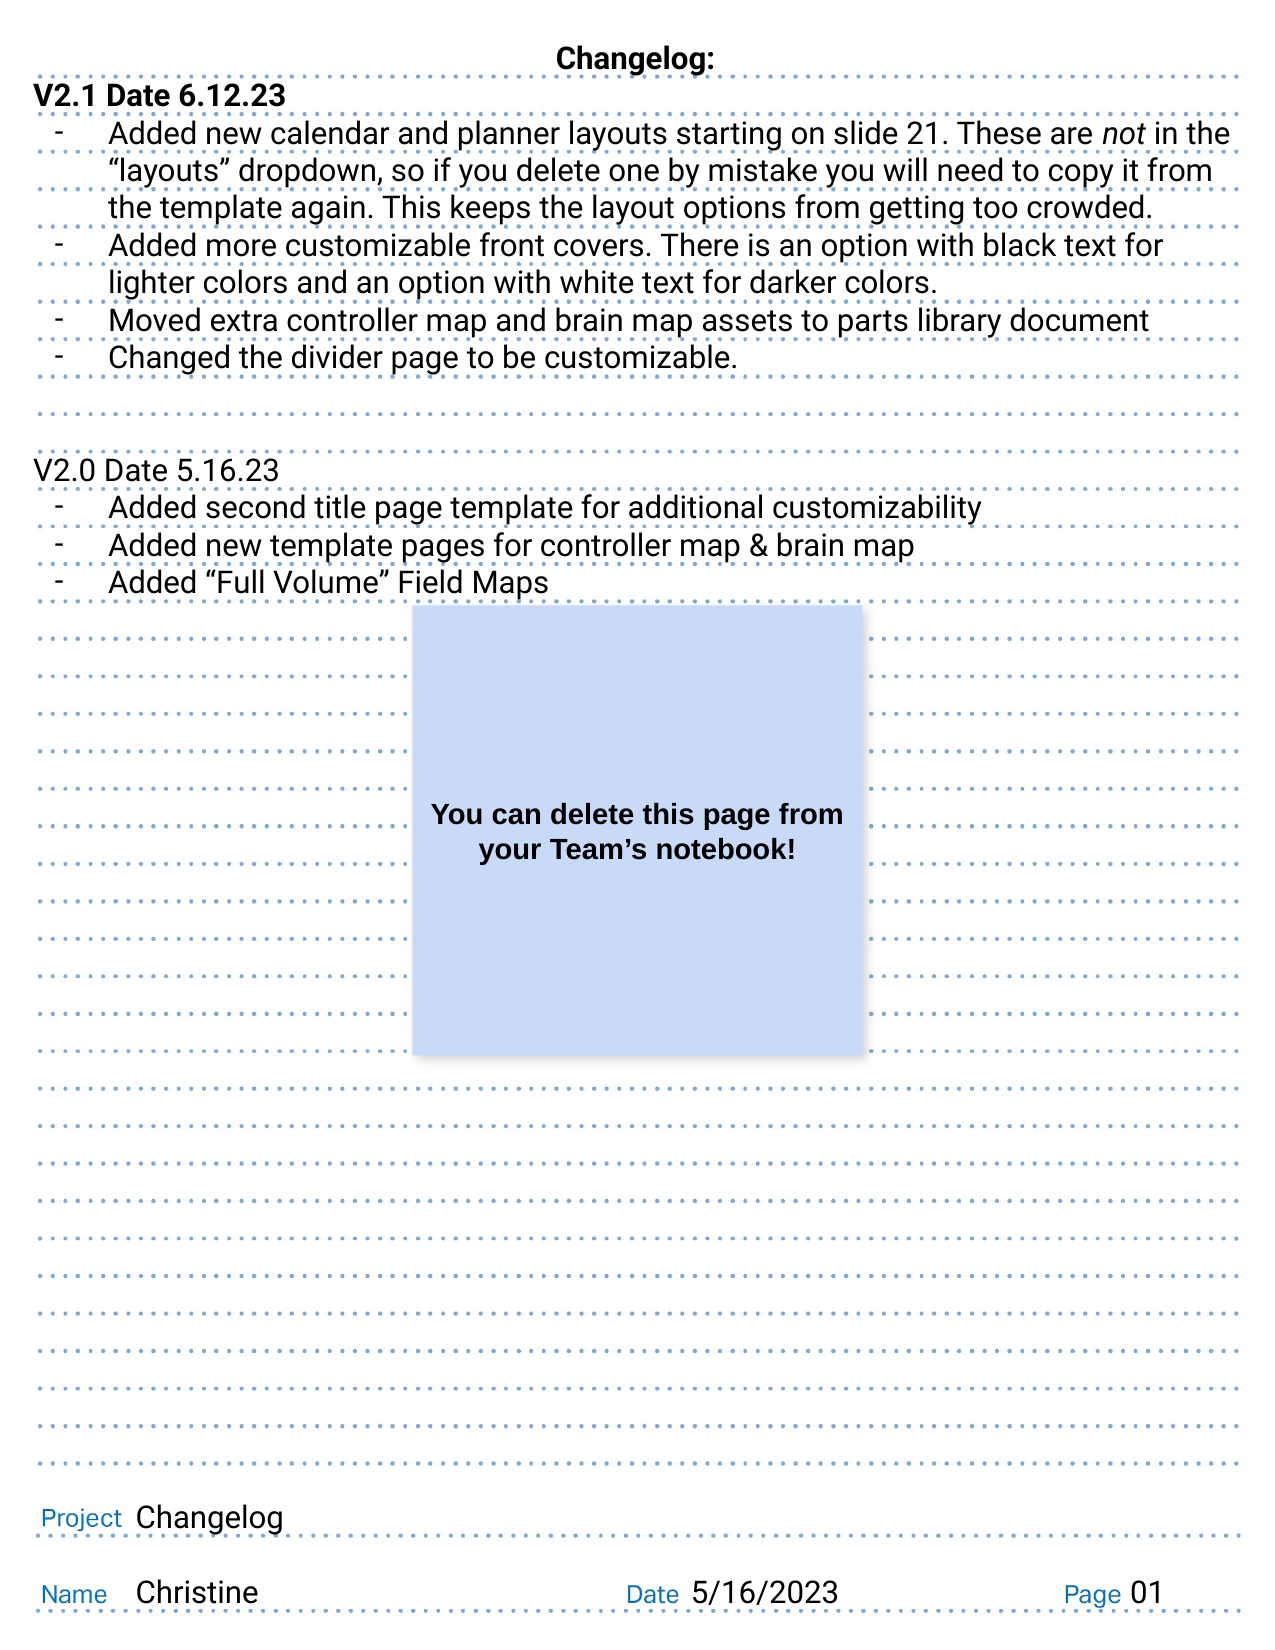

Changelog:
V2.1 Date 6.12.23
Added new calendar and planner layouts starting on slide 21. These are not in the “layouts” dropdown, so if you delete one by mistake you will need to copy it from the template again. This keeps the layout options from getting too crowded.
Added more customizable front covers. There is an option with black text for lighter colors and an option with white text for darker colors.
Moved extra controller map and brain map assets to parts library document
Changed the divider page to be customizable.

V2.0 Date 5.16.23
Added second title page template for additional customizability
Added new template pages for controller map & brain map
Added “Full Volume” Field Maps
You can delete this page from your Team’s notebook!
# Changelog
Christine
5/16/2023
01